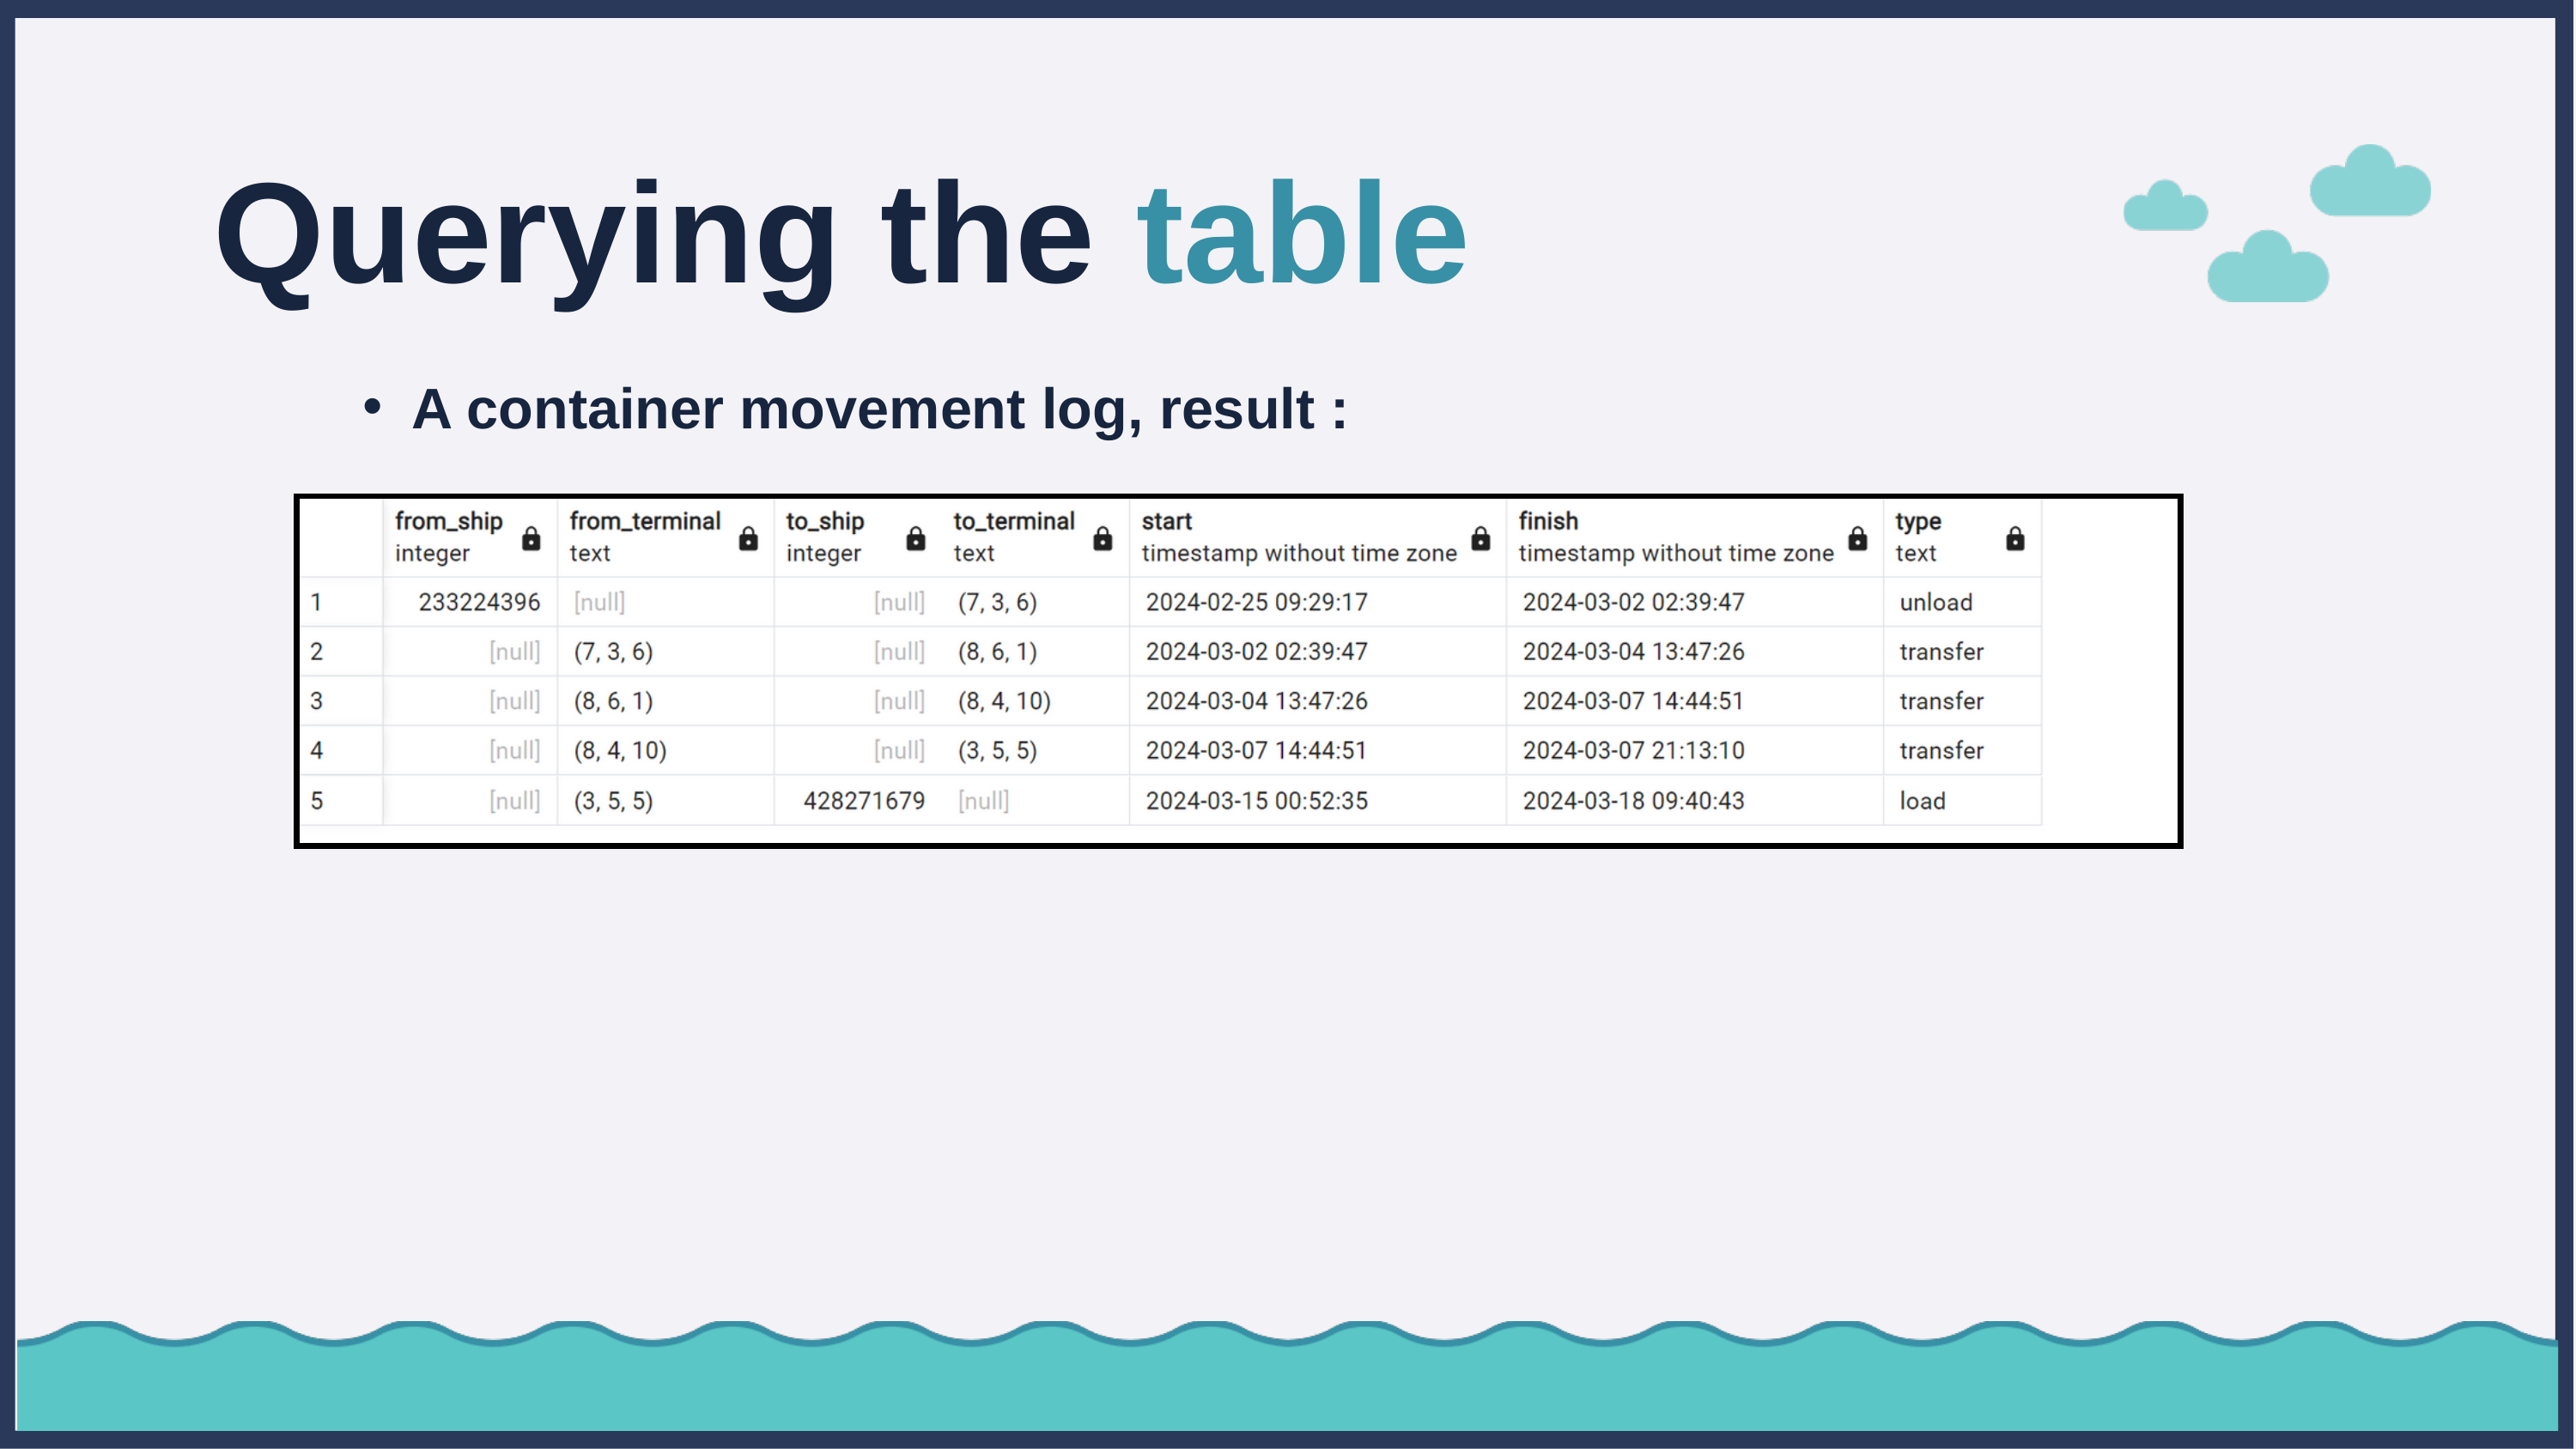

Querying the table

A container movement log, result :